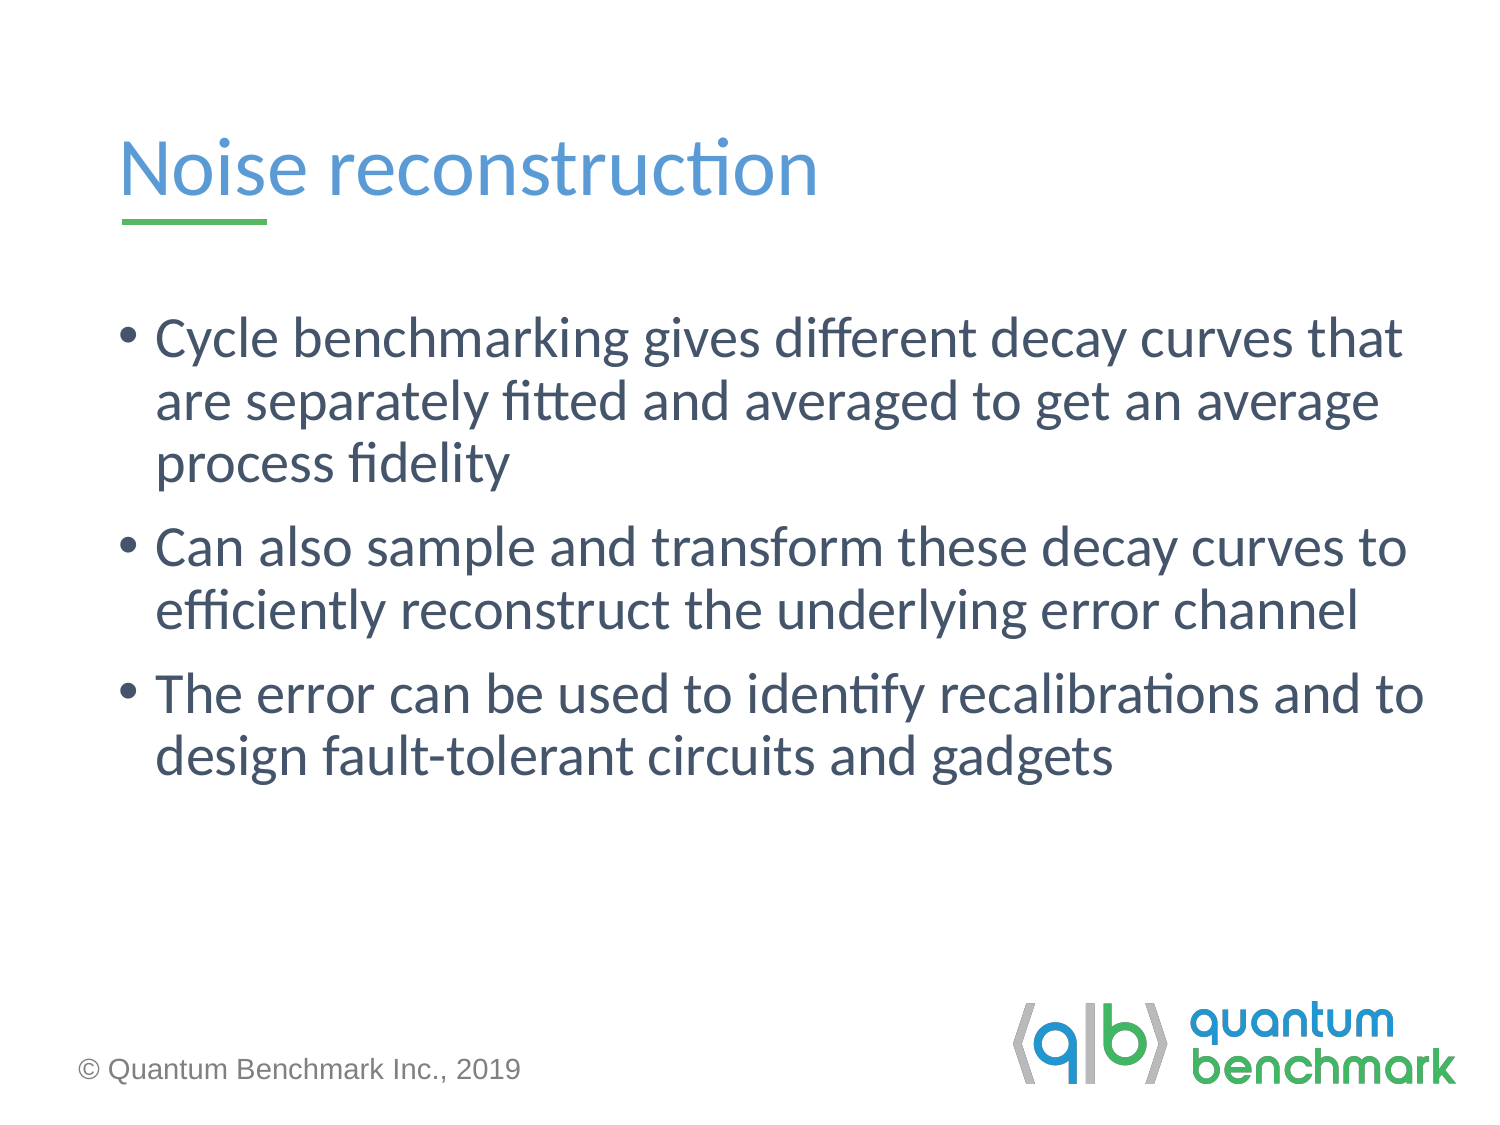

# Noise reconstruction
Cycle benchmarking gives different decay curves that are separately fitted and averaged to get an average process fidelity
Can also sample and transform these decay curves to efficiently reconstruct the underlying error channel
The error can be used to identify recalibrations and to design fault-tolerant circuits and gadgets